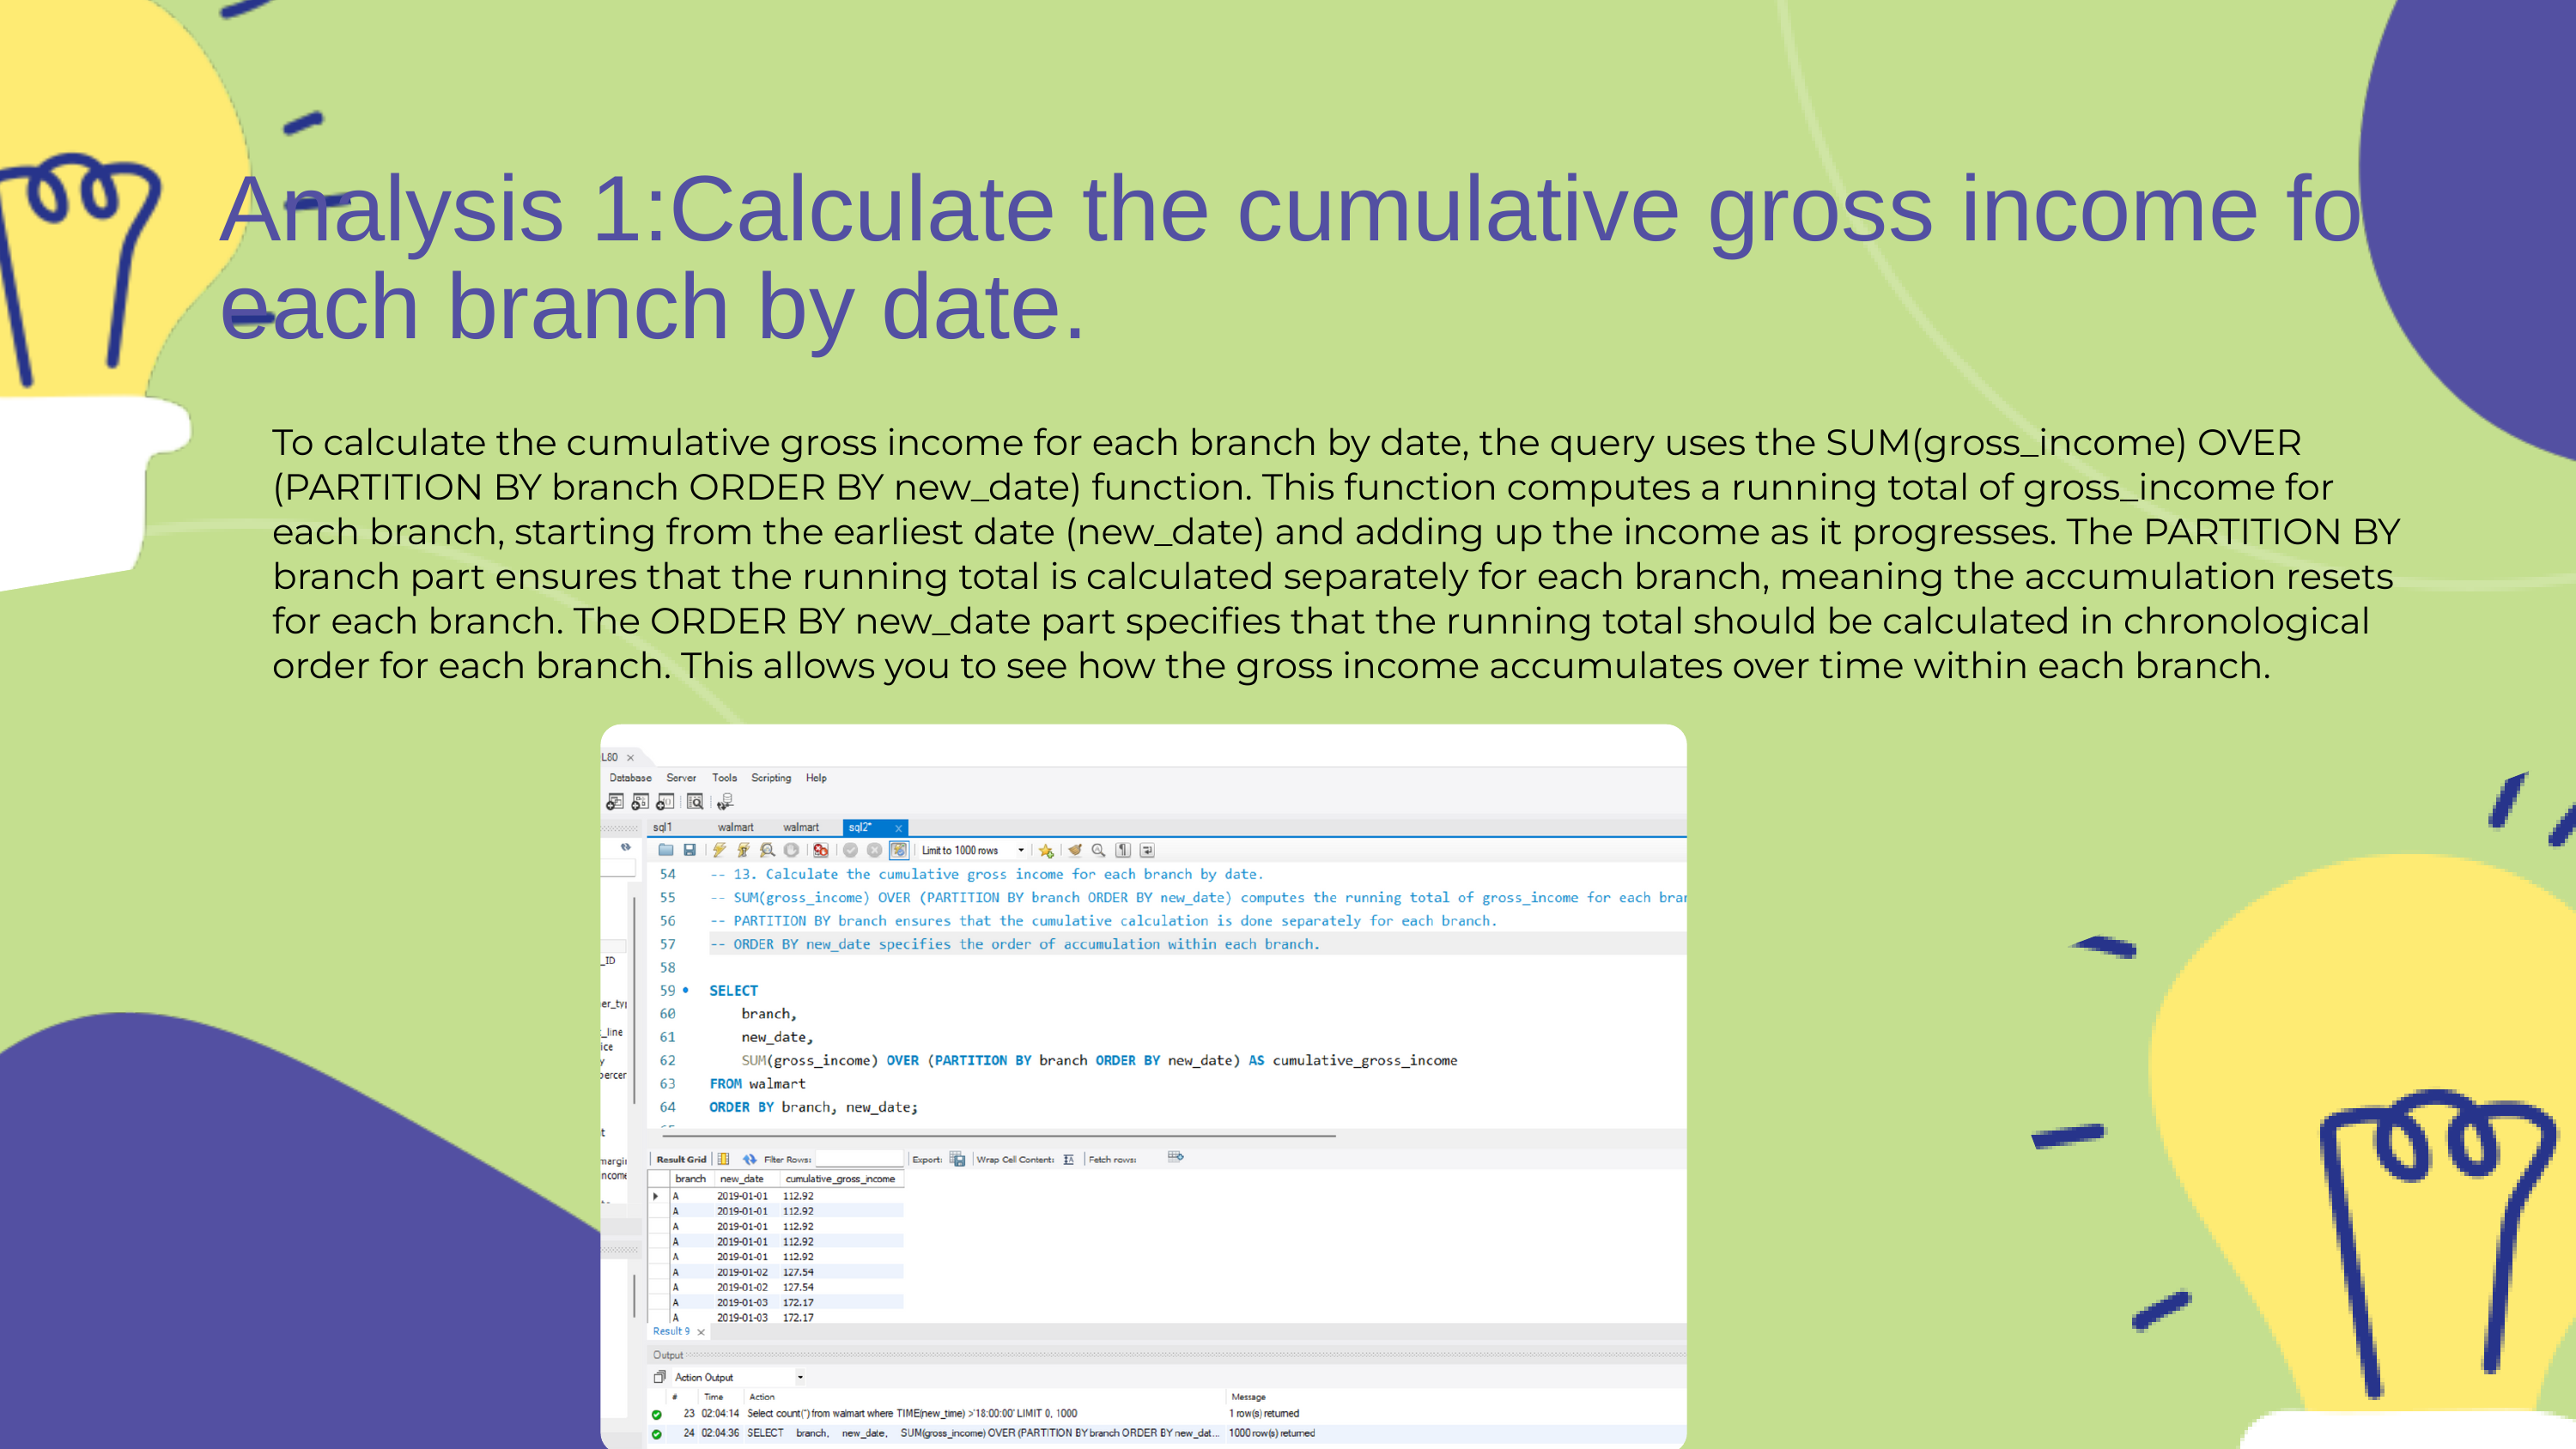

Analysis 1:Calculate the cumulative gross income for each branch by date.
To calculate the cumulative gross income for each branch by date, the query uses the SUM(gross_income) OVER (PARTITION BY branch ORDER BY new_date) function. This function computes a running total of gross_income for each branch, starting from the earliest date (new_date) and adding up the income as it progresses. The PARTITION BY branch part ensures that the running total is calculated separately for each branch, meaning the accumulation resets for each branch. The ORDER BY new_date part specifies that the running total should be calculated in chronological order for each branch. This allows you to see how the gross income accumulates over time within each branch.